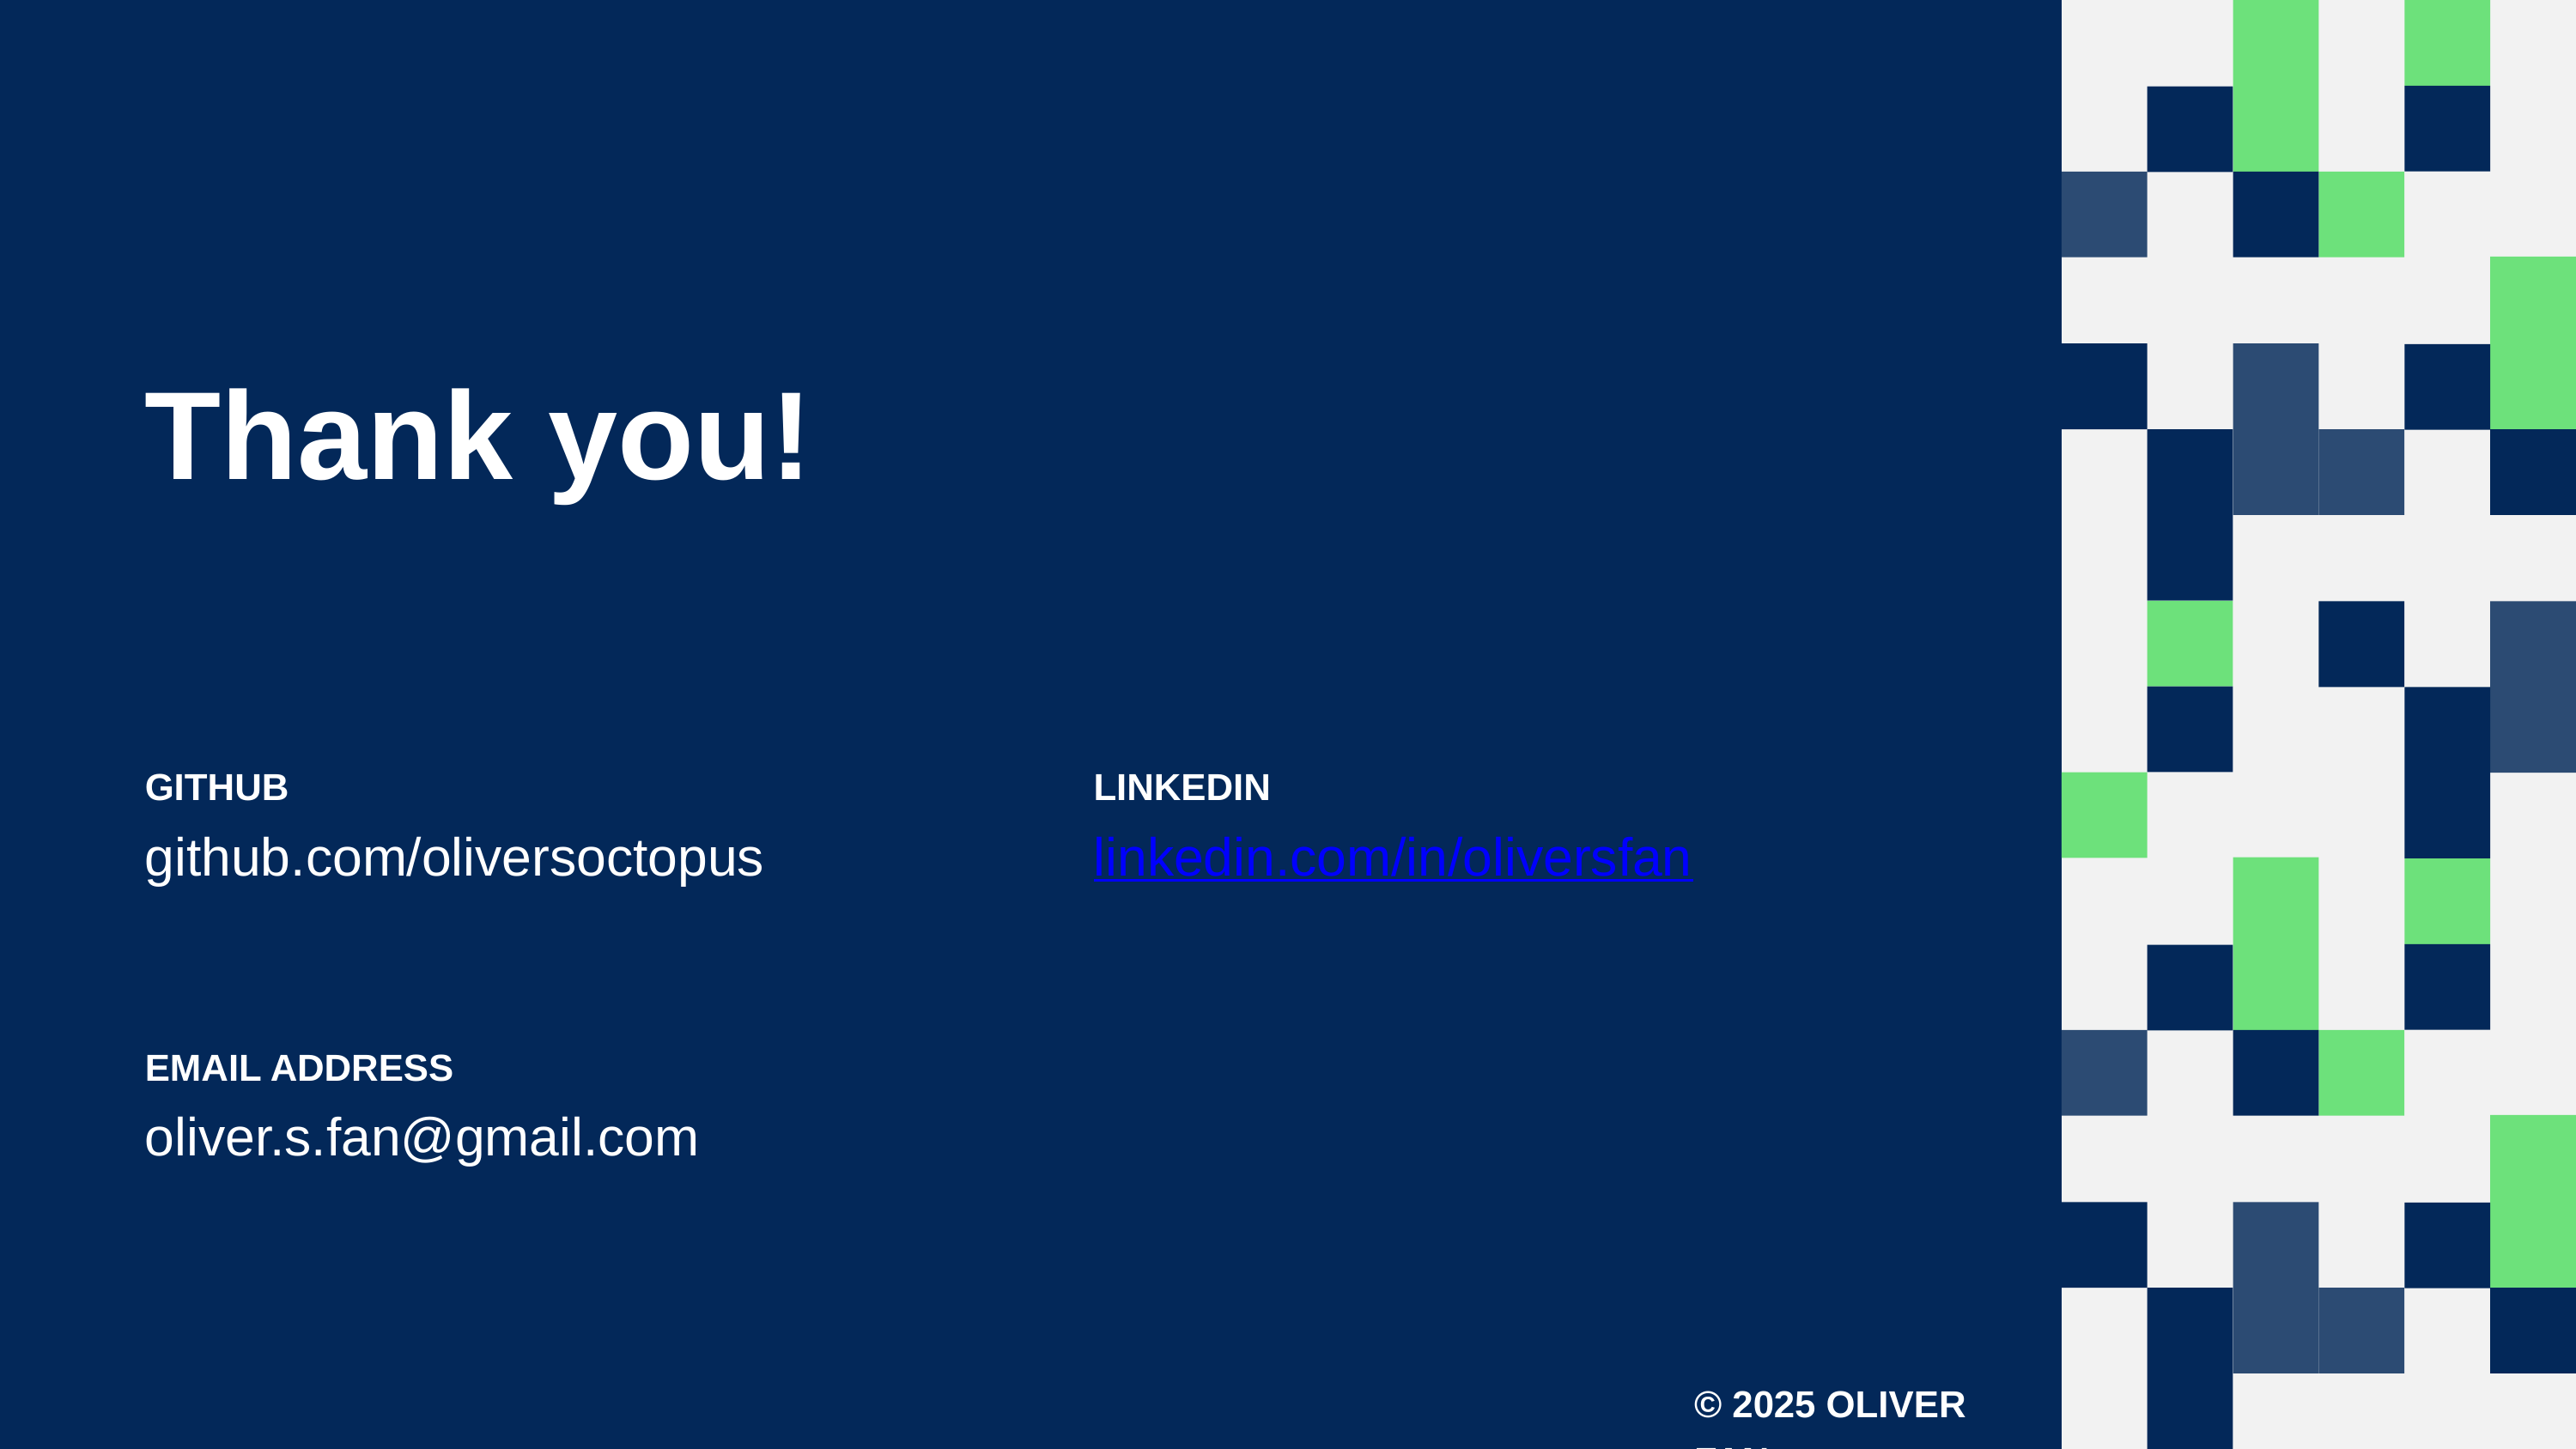

Thank you!
GITHUB
github.com/oliversoctopus
LINKEDIN
linkedin.com/in/oliversfan
EMAIL ADDRESS
oliver.s.fan@gmail.com

© 2025 OLIVER FAN